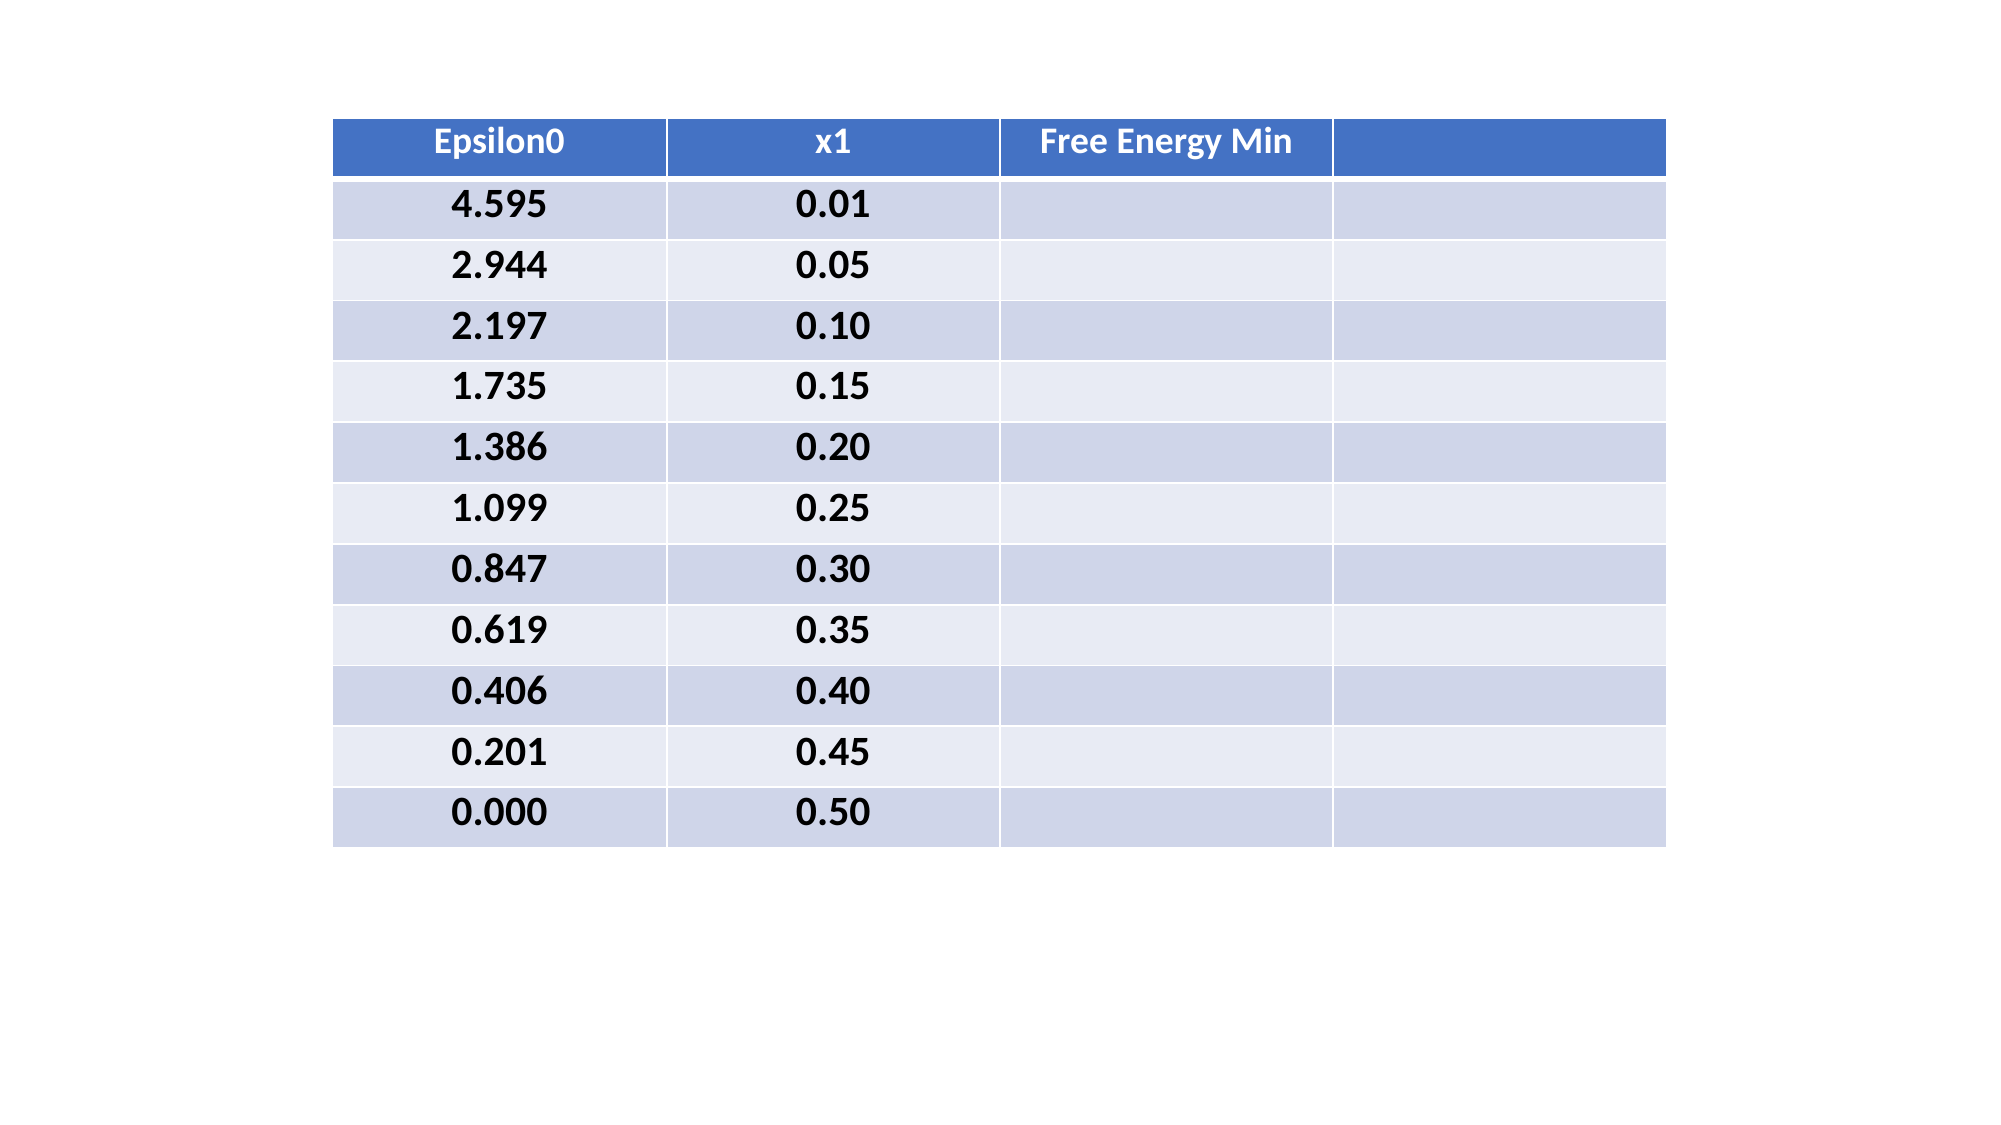

| Epsilon0 | x1 | Free Energy Min |  |
| --- | --- | --- | --- |
| 4.595 | 0.01 |  |  |
| 2.944 | 0.05 |  |  |
| 2.197 | 0.10 |  |  |
| 1.735 | 0.15 |  |  |
| 1.386 | 0.20 |  |  |
| 1.099 | 0.25 |  |  |
| 0.847 | 0.30 |  |  |
| 0.619 | 0.35 |  |  |
| 0.406 | 0.40 |  |  |
| 0.201 | 0.45 |  |  |
| 0.000 | 0.50 |  |  |